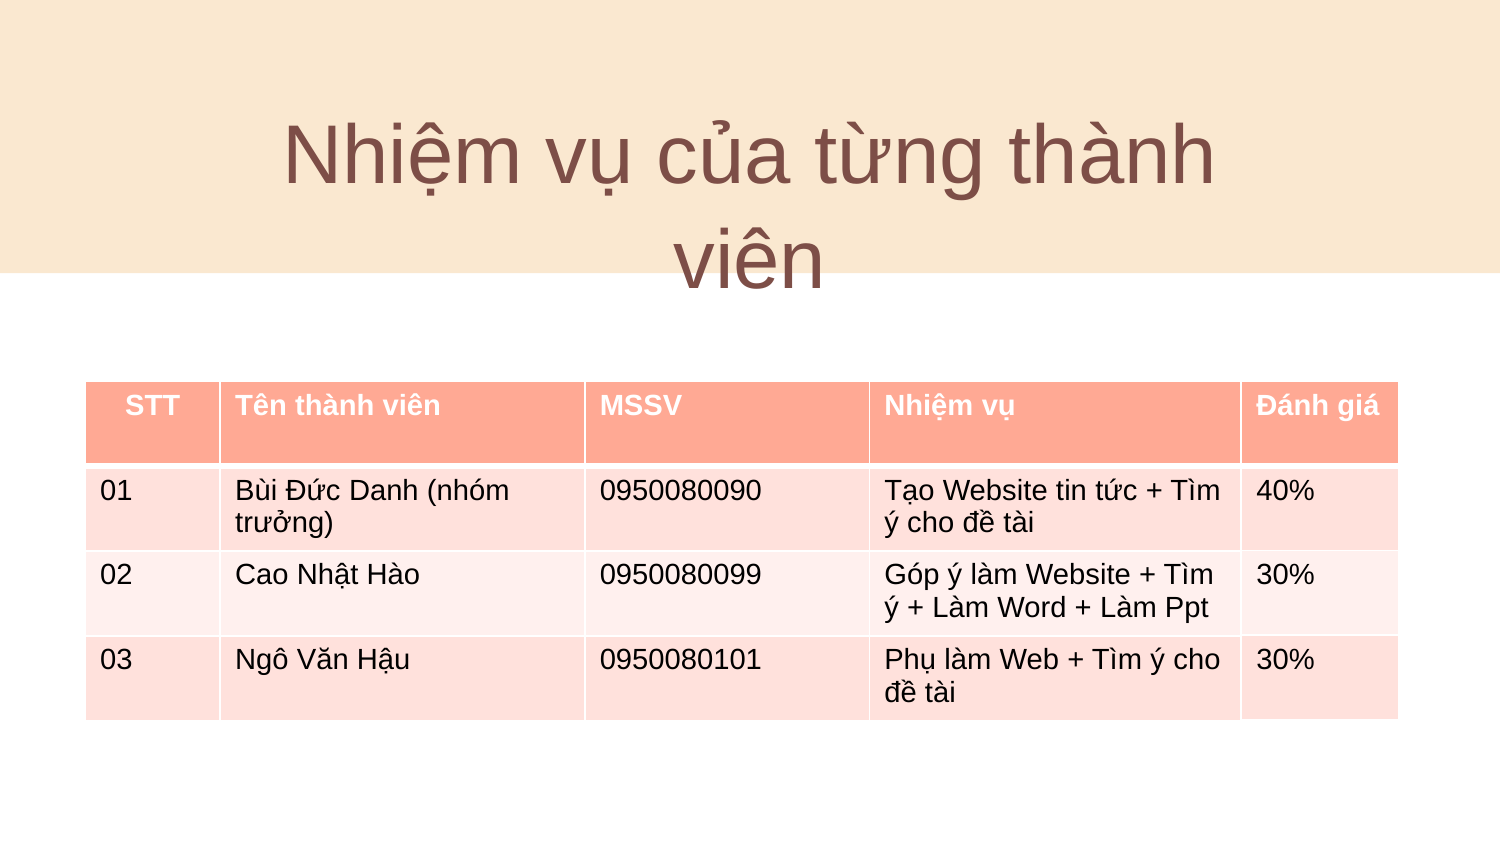

Nhiệm vụ của từng thành viên
| STT | Tên thành viên | MSSV | Nhiệm vụ |
| --- | --- | --- | --- |
| 01 | Bùi Đức Danh (nhóm trưởng) | 0950080090 | Tạo Website tin tức + Tìm ý cho đề tài |
| 02 | Cao Nhật Hào | 0950080099 | Góp ý làm Website + Tìm ý + Làm Word + Làm Ppt |
| 03 | Ngô Văn Hậu | 0950080101 | Phụ làm Web + Tìm ý cho đề tài |
| Đánh giá |
| --- |
| 40% |
| 30% |
| 30% |